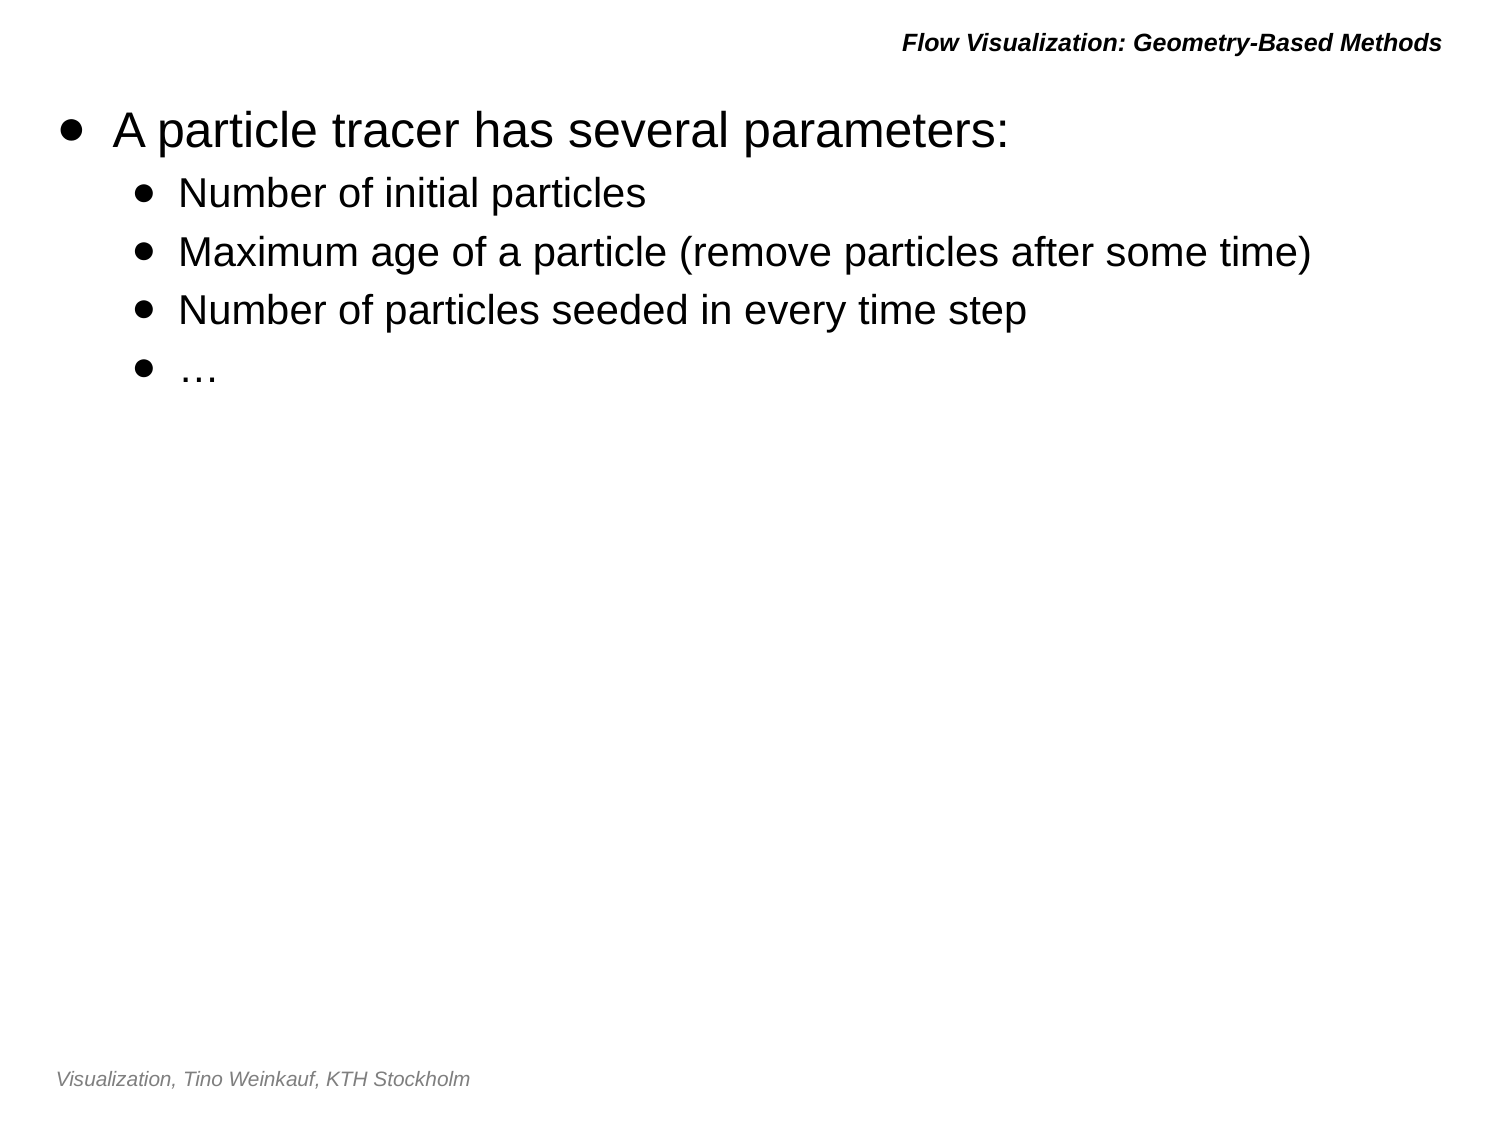

# Flow Visualization: Geometry-Based Methods
A particle tracer has several parameters:
Number of initial particles
Maximum age of a particle (remove particles after some time)
Number of particles seeded in every time step
…